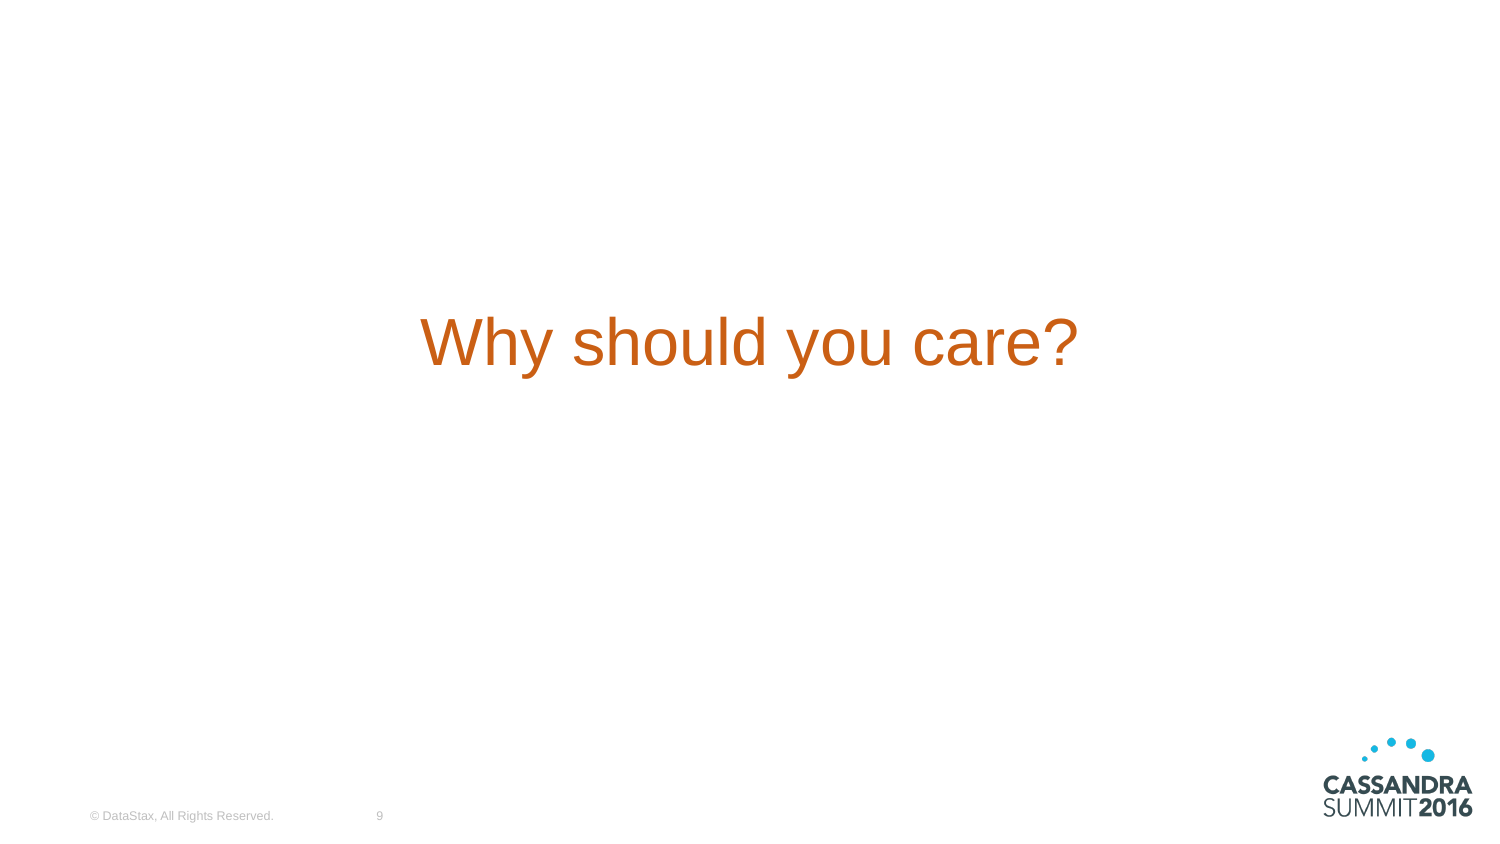

# Why should you care?
© DataStax, All Rights Reserved.
9